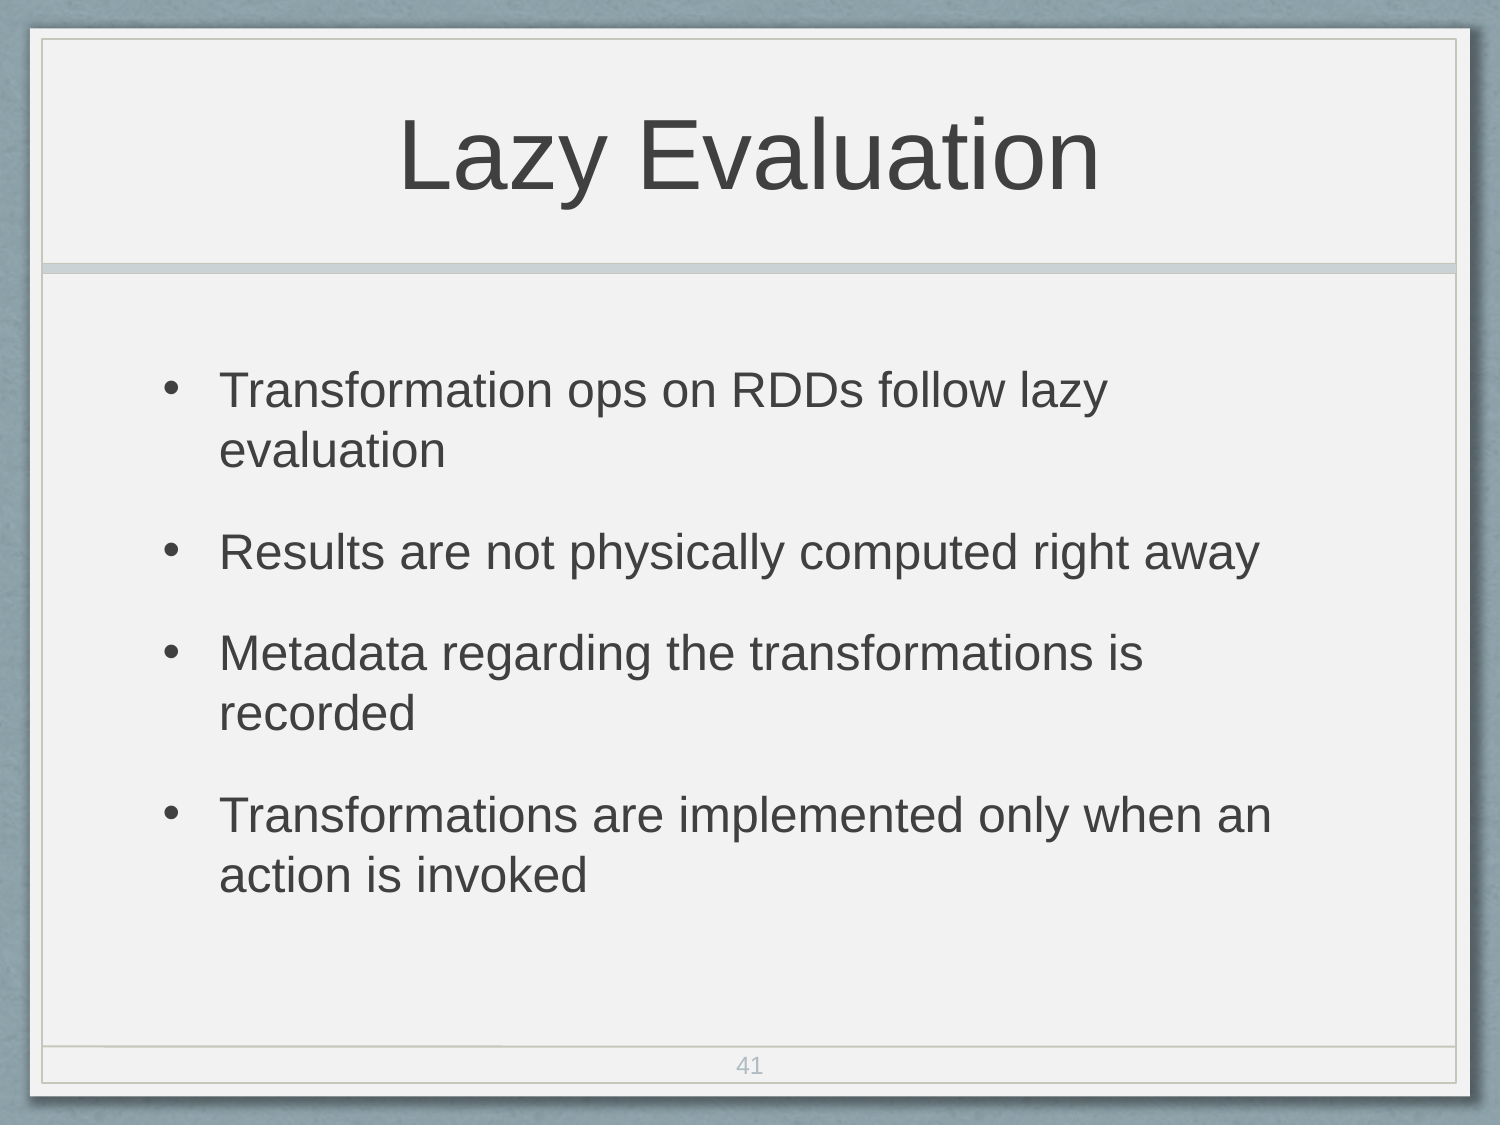

# Lazy Evaluation
Transformation ops on RDDs follow lazy evaluation
Results are not physically computed right away
Metadata regarding the transformations is recorded
Transformations are implemented only when an action is invoked

41